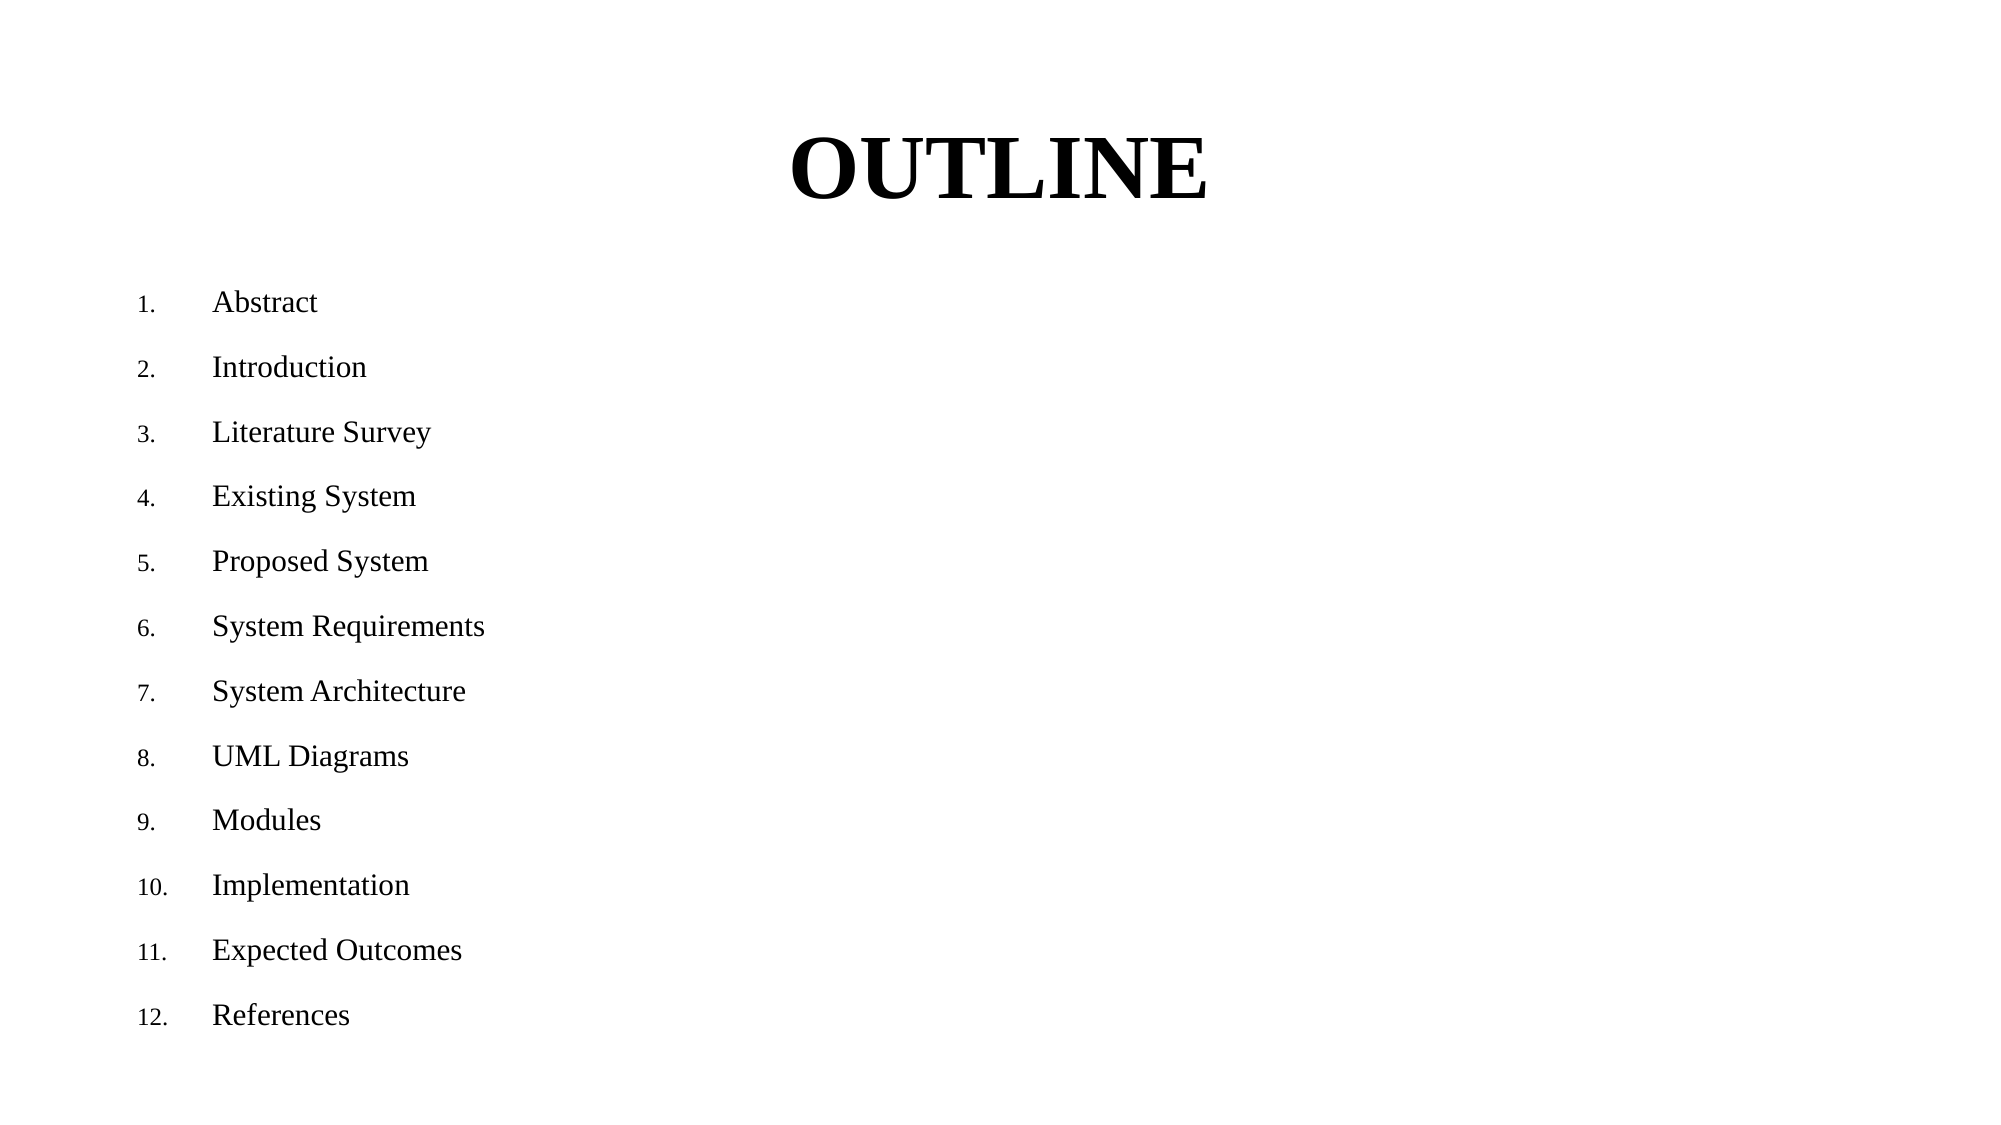

# OUTLINE
Abstract
Introduction
Literature Survey
Existing System
Proposed System
System Requirements
System Architecture
UML Diagrams
Modules
Implementation
Expected Outcomes
References